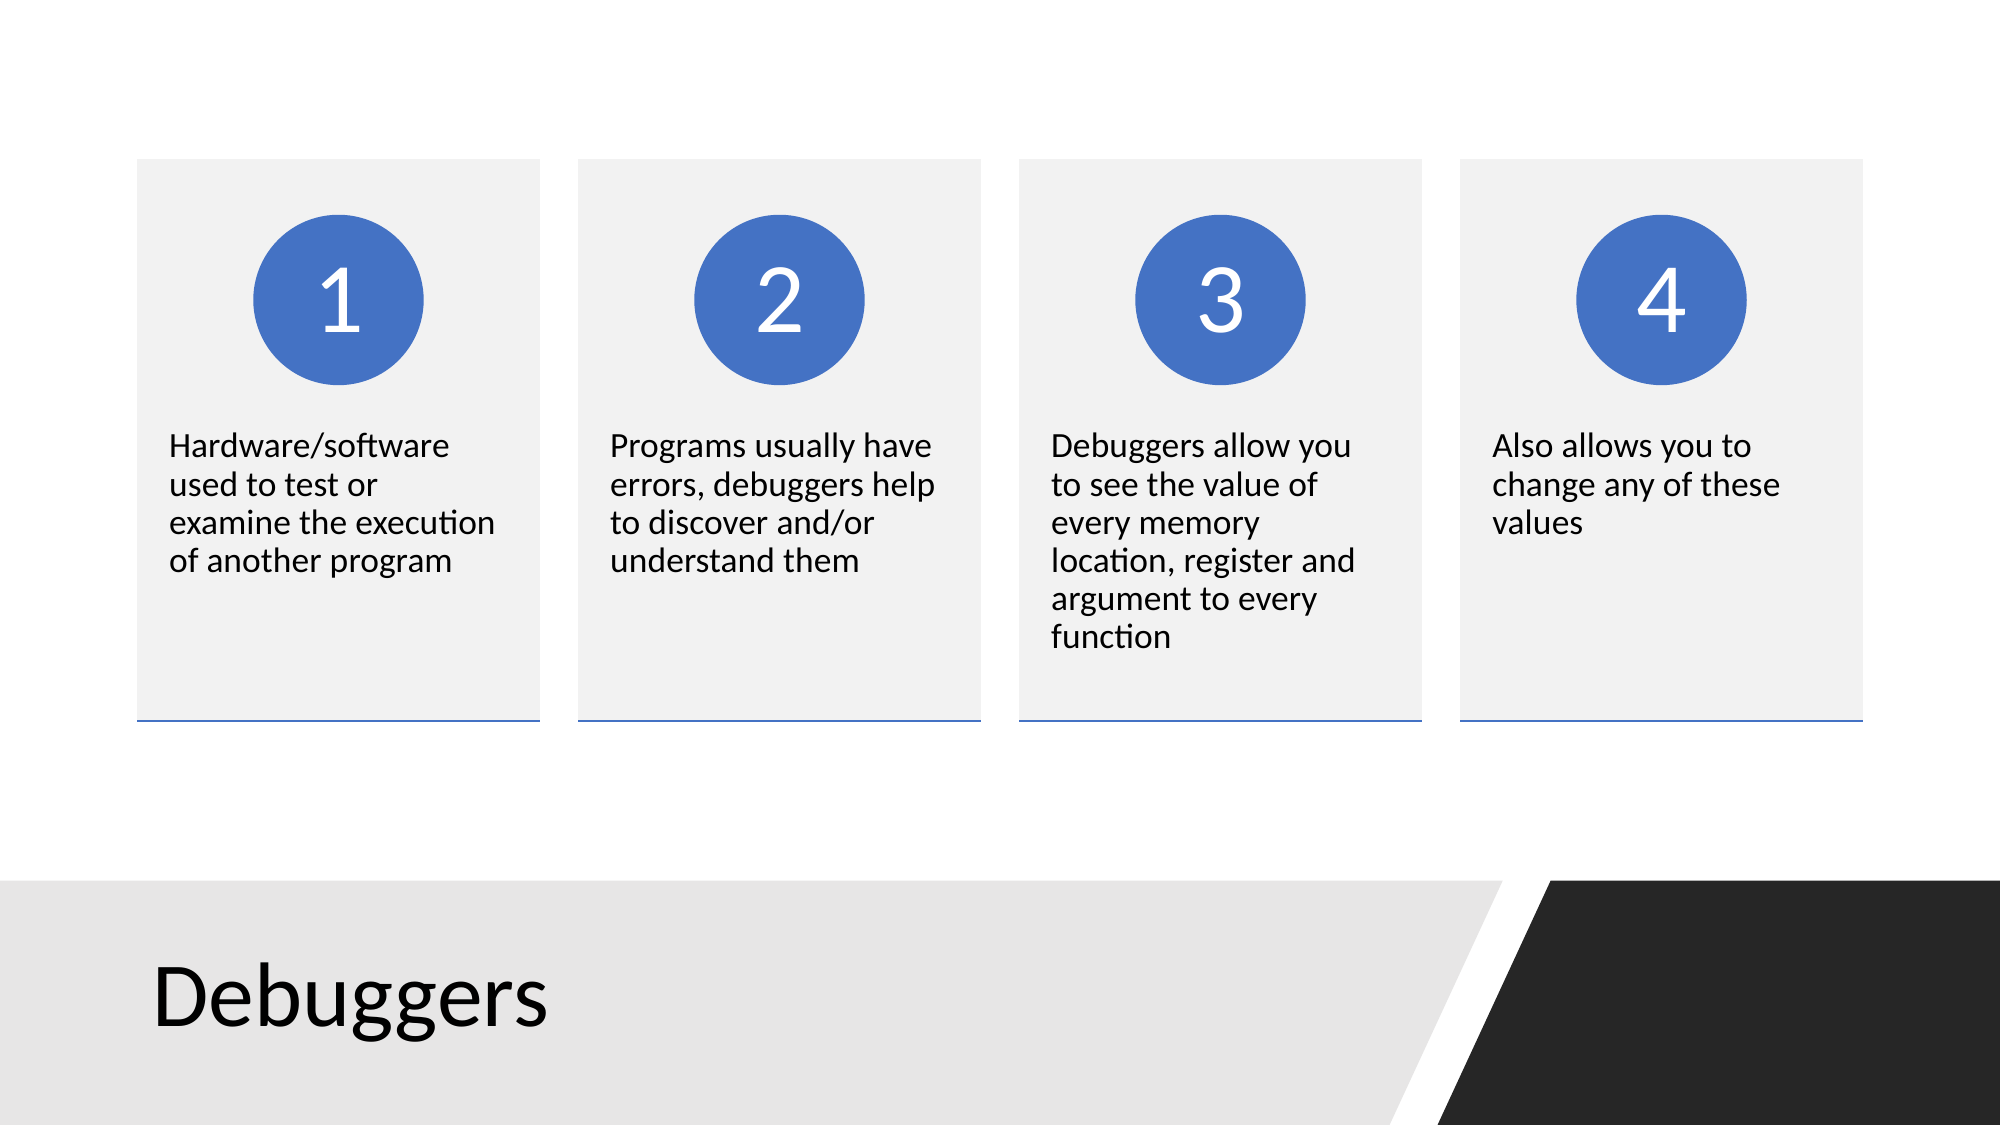

Hardware/software used to test or examine the execution of another program
1
Programs usually have errors, debuggers help to discover and/or understand them
2
Debuggers allow you to see the value of every memory location, register and argument to every function
3
Also allows you to change any of these values
4

# Debuggers